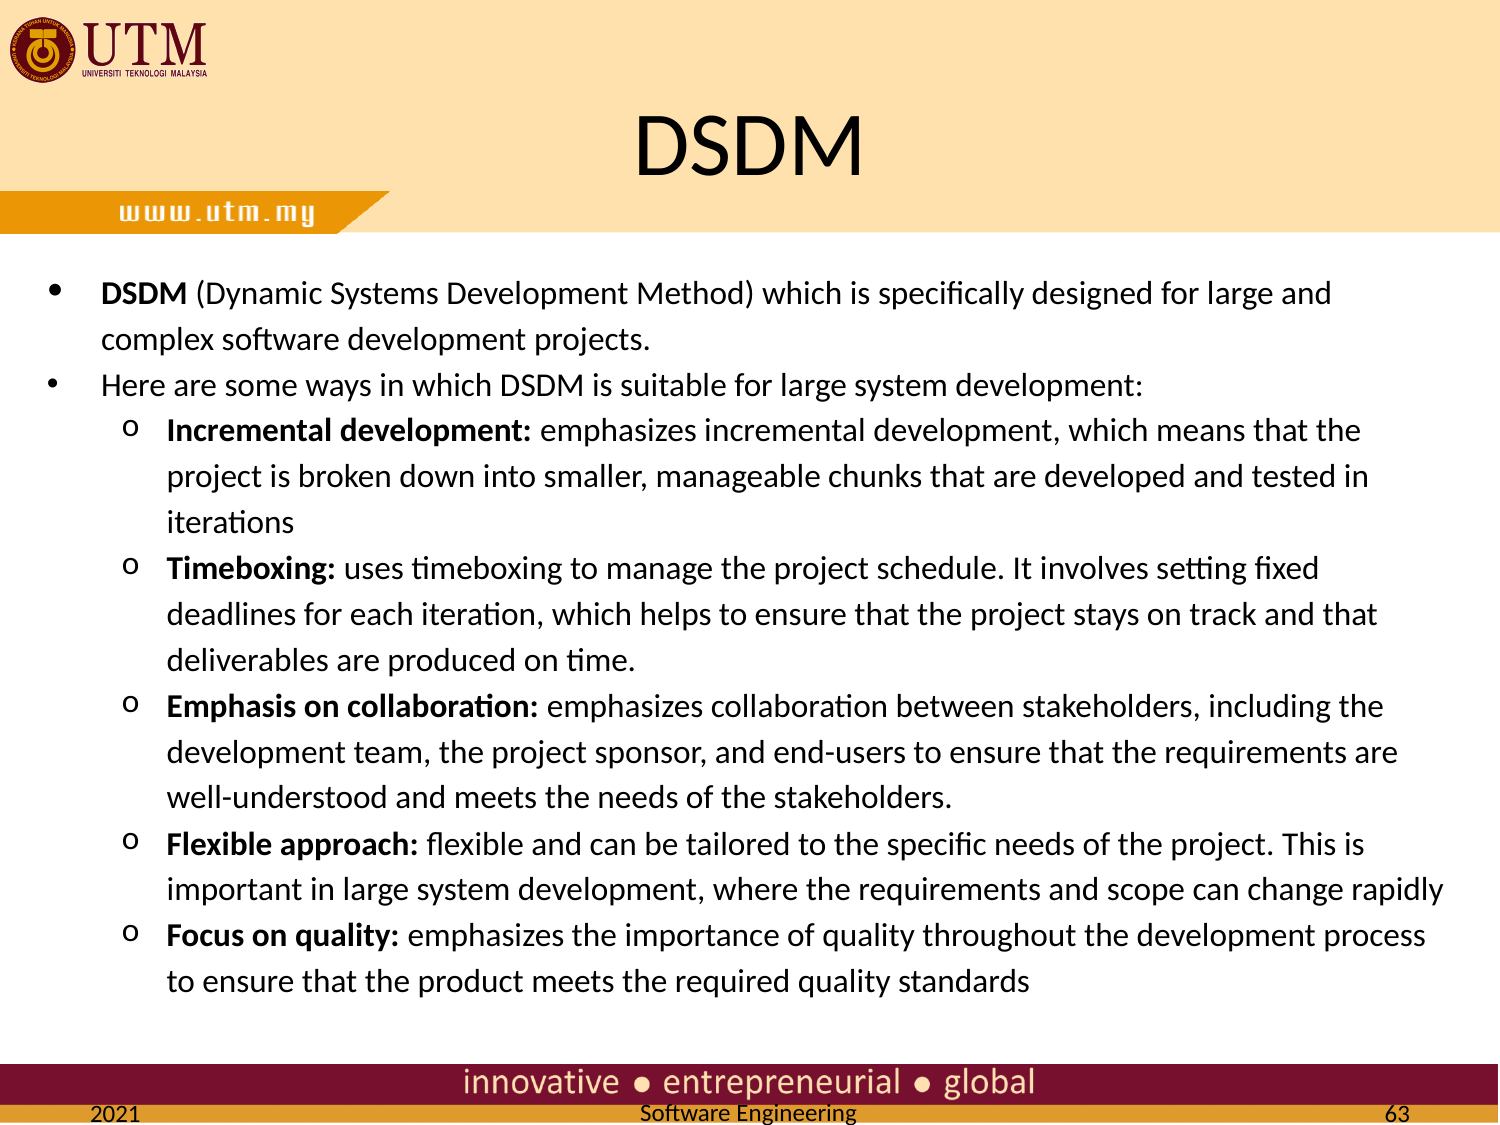

# DSDM
DSDM (Dynamic Systems Development Method) which is specifically designed for large and complex software development projects.
Here are some ways in which DSDM is suitable for large system development:
Incremental development: emphasizes incremental development, which means that the project is broken down into smaller, manageable chunks that are developed and tested in iterations
Timeboxing: uses timeboxing to manage the project schedule. It involves setting fixed deadlines for each iteration, which helps to ensure that the project stays on track and that deliverables are produced on time.
Emphasis on collaboration: emphasizes collaboration between stakeholders, including the development team, the project sponsor, and end-users to ensure that the requirements are well-understood and meets the needs of the stakeholders.
Flexible approach: flexible and can be tailored to the specific needs of the project. This is important in large system development, where the requirements and scope can change rapidly
Focus on quality: emphasizes the importance of quality throughout the development process to ensure that the product meets the required quality standards
2021
63
Software Engineering